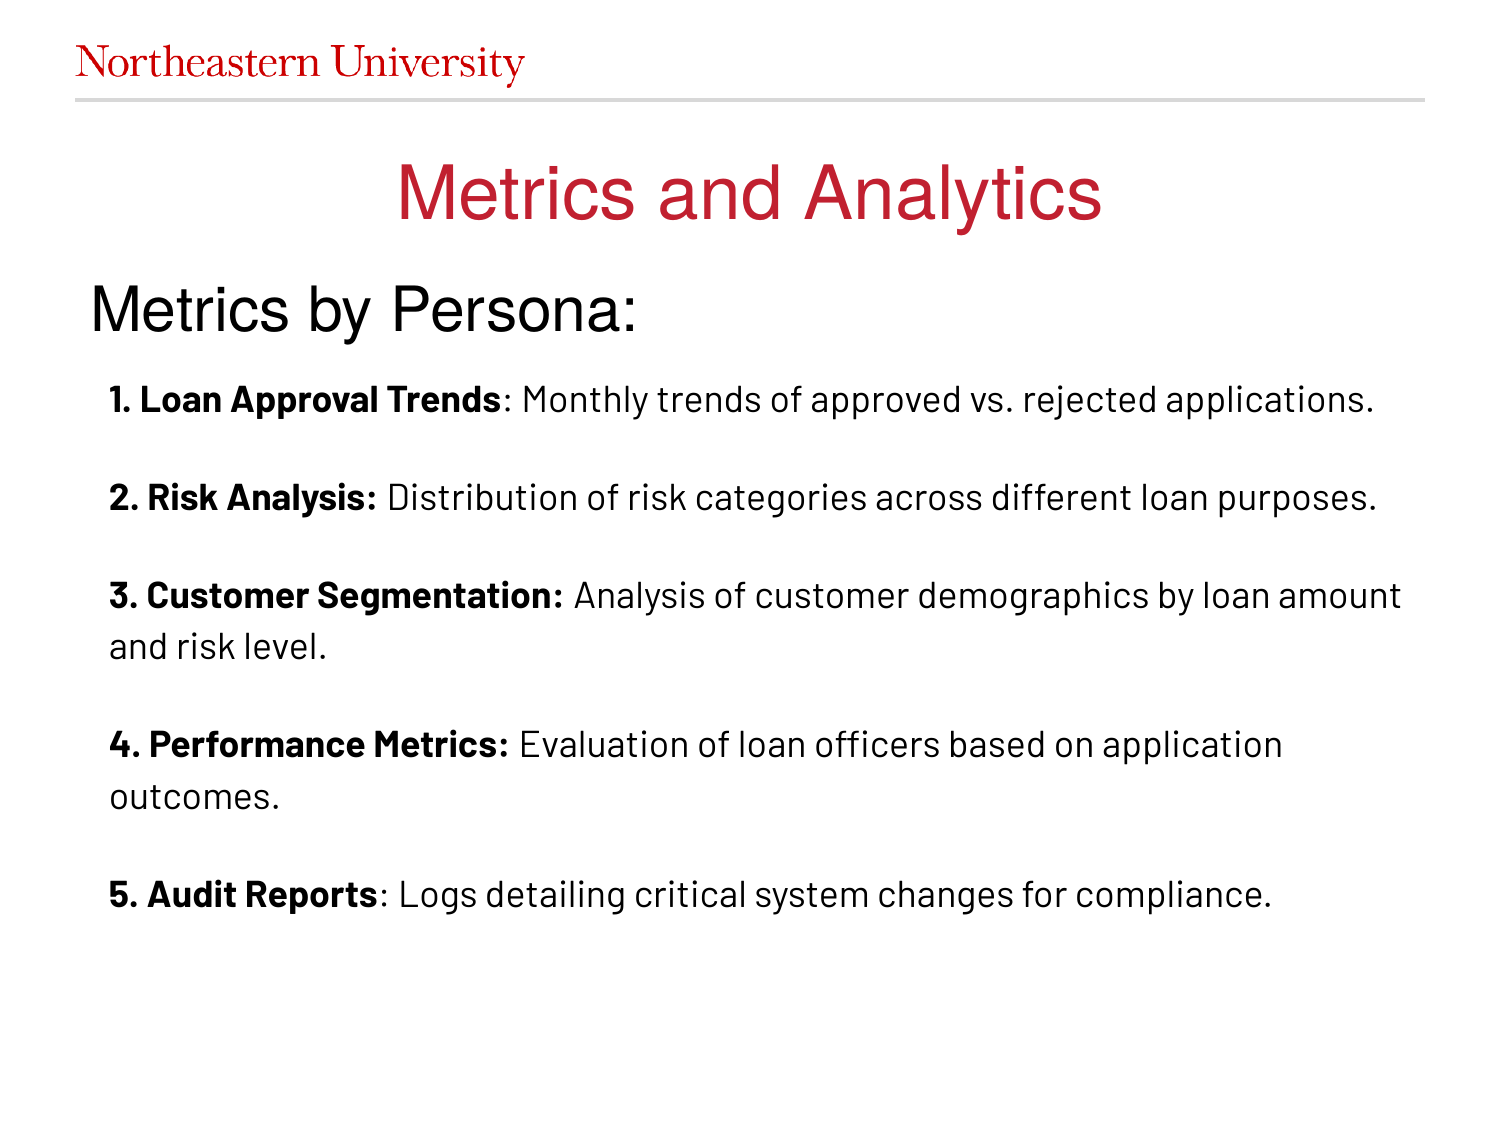

# Metrics and Analytics
Metrics by Persona:
1. Loan Approval Trends: Monthly trends of approved vs. rejected applications.
2. Risk Analysis: Distribution of risk categories across different loan purposes.
3. Customer Segmentation: Analysis of customer demographics by loan amount and risk level.
4. Performance Metrics: Evaluation of loan officers based on application outcomes.
5. Audit Reports: Logs detailing critical system changes for compliance.